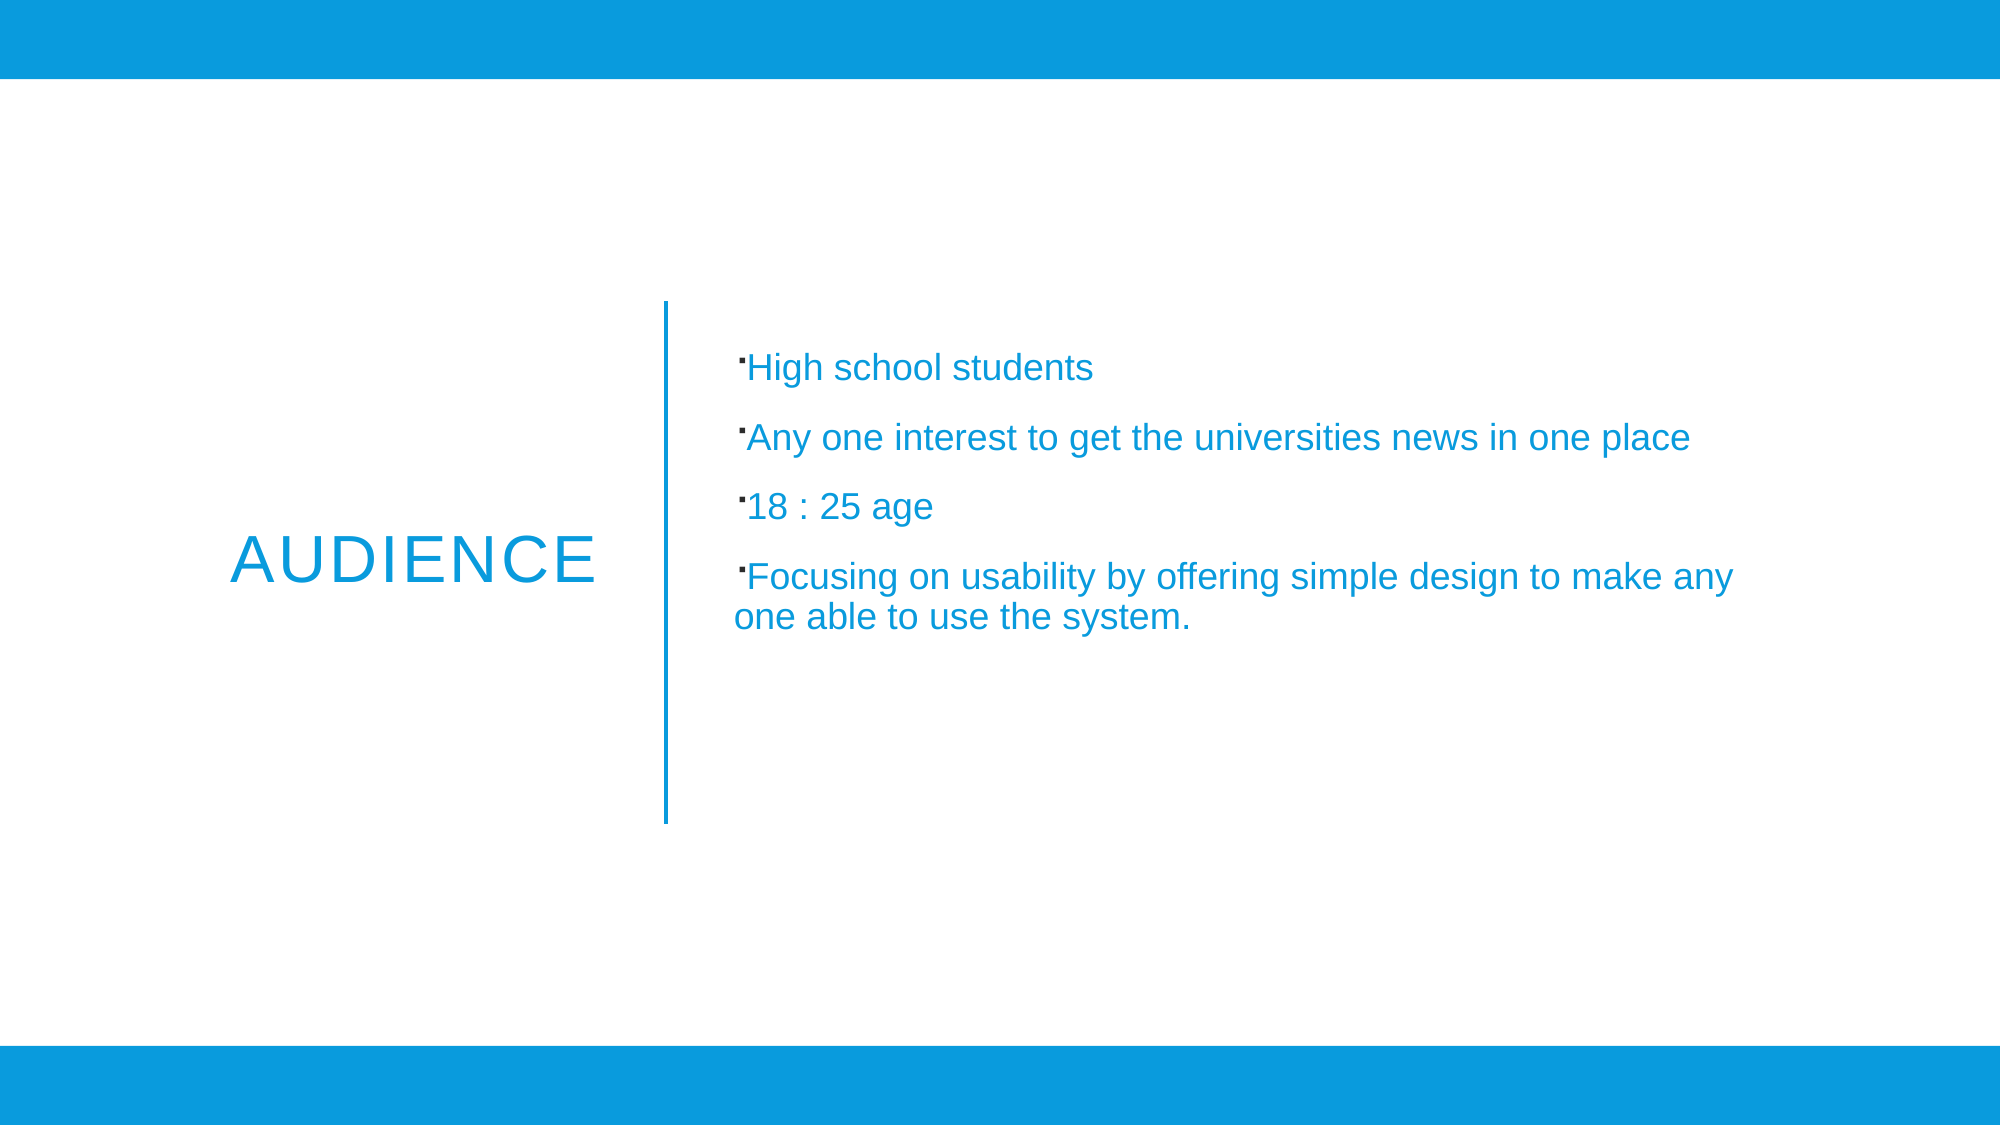

High school students
Any one interest to get the universities news in one place
18 : 25 age
Focusing on usability by offering simple design to make any one able to use the system.

# Audience